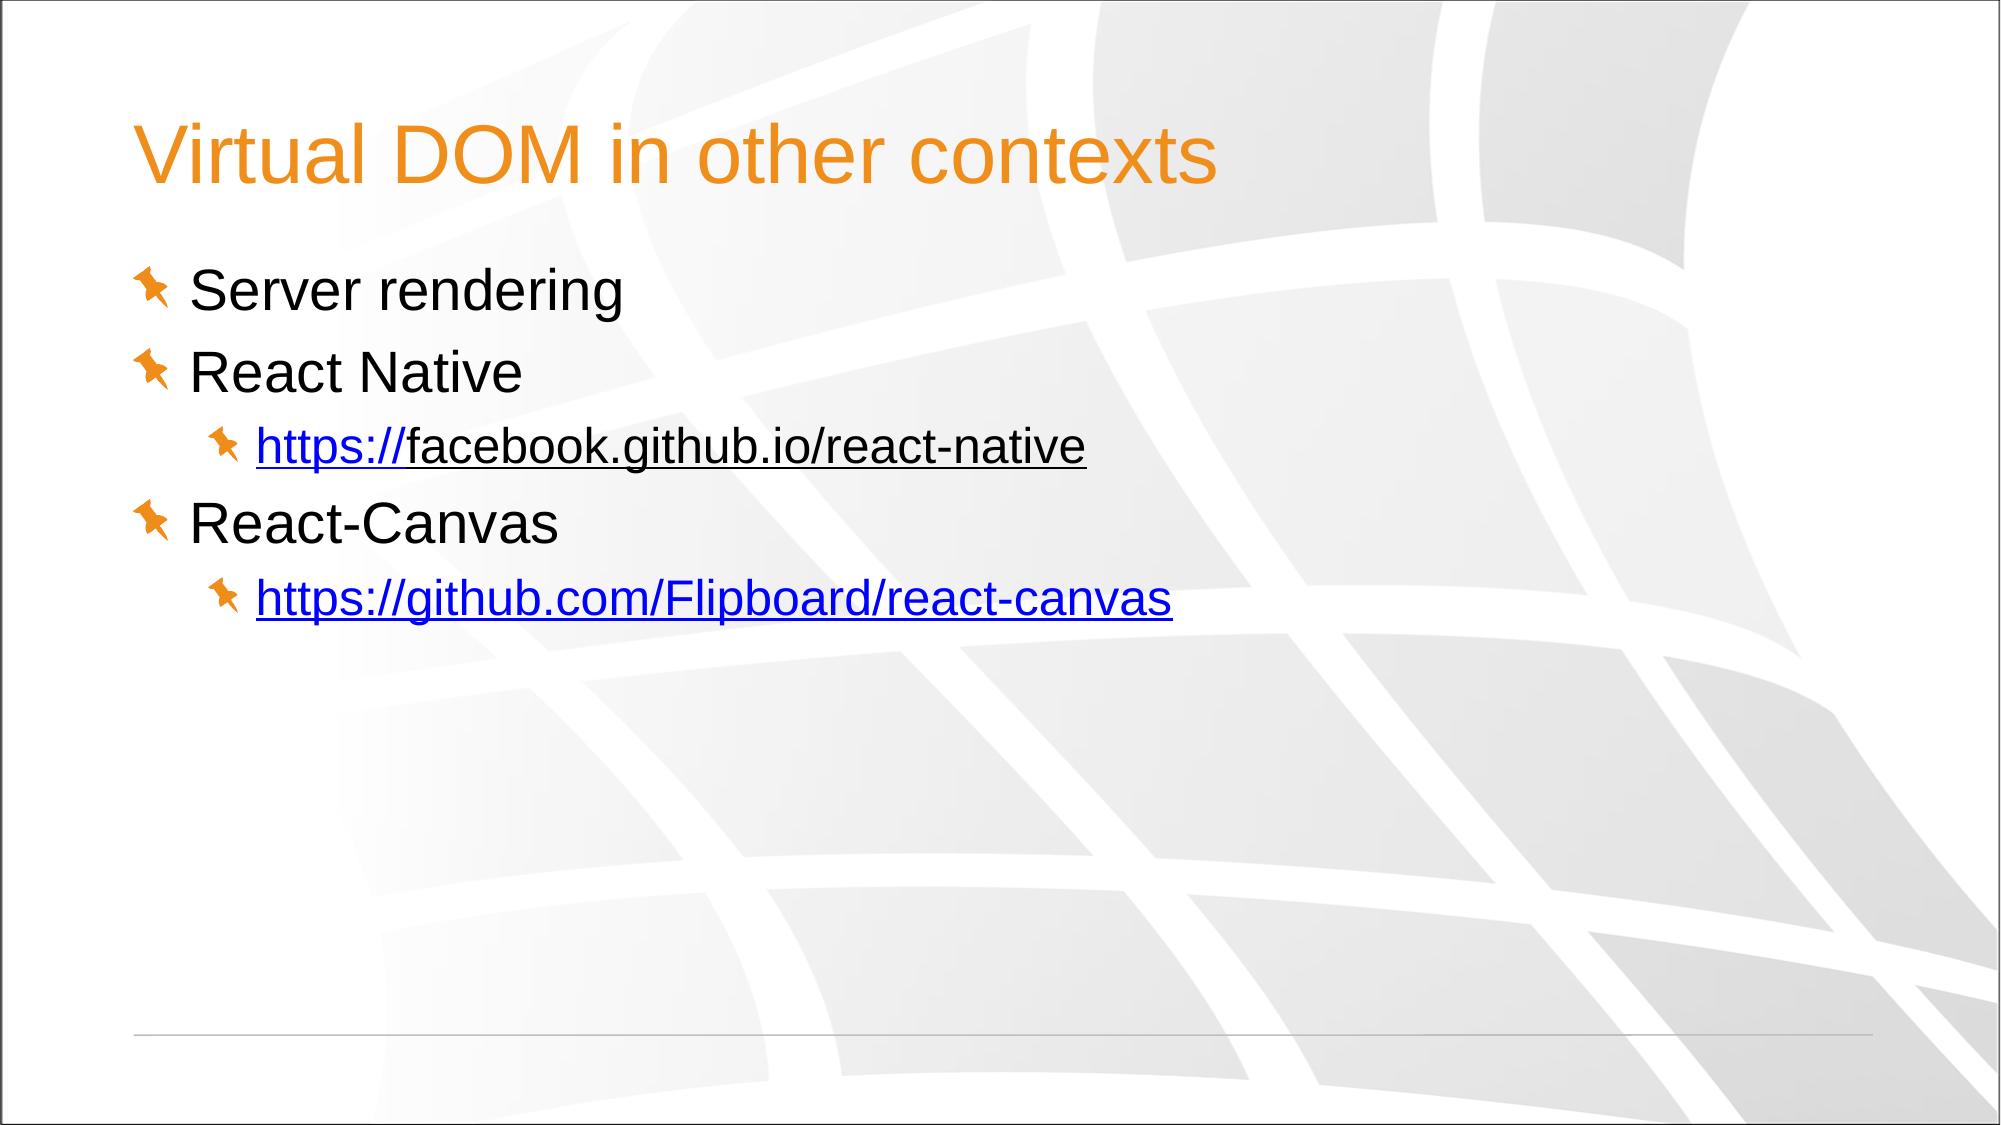

# Virtual DOM in other contexts
Server rendering
React Native
https://facebook.github.io/react-native
React-Canvas
https://github.com/Flipboard/react-canvas